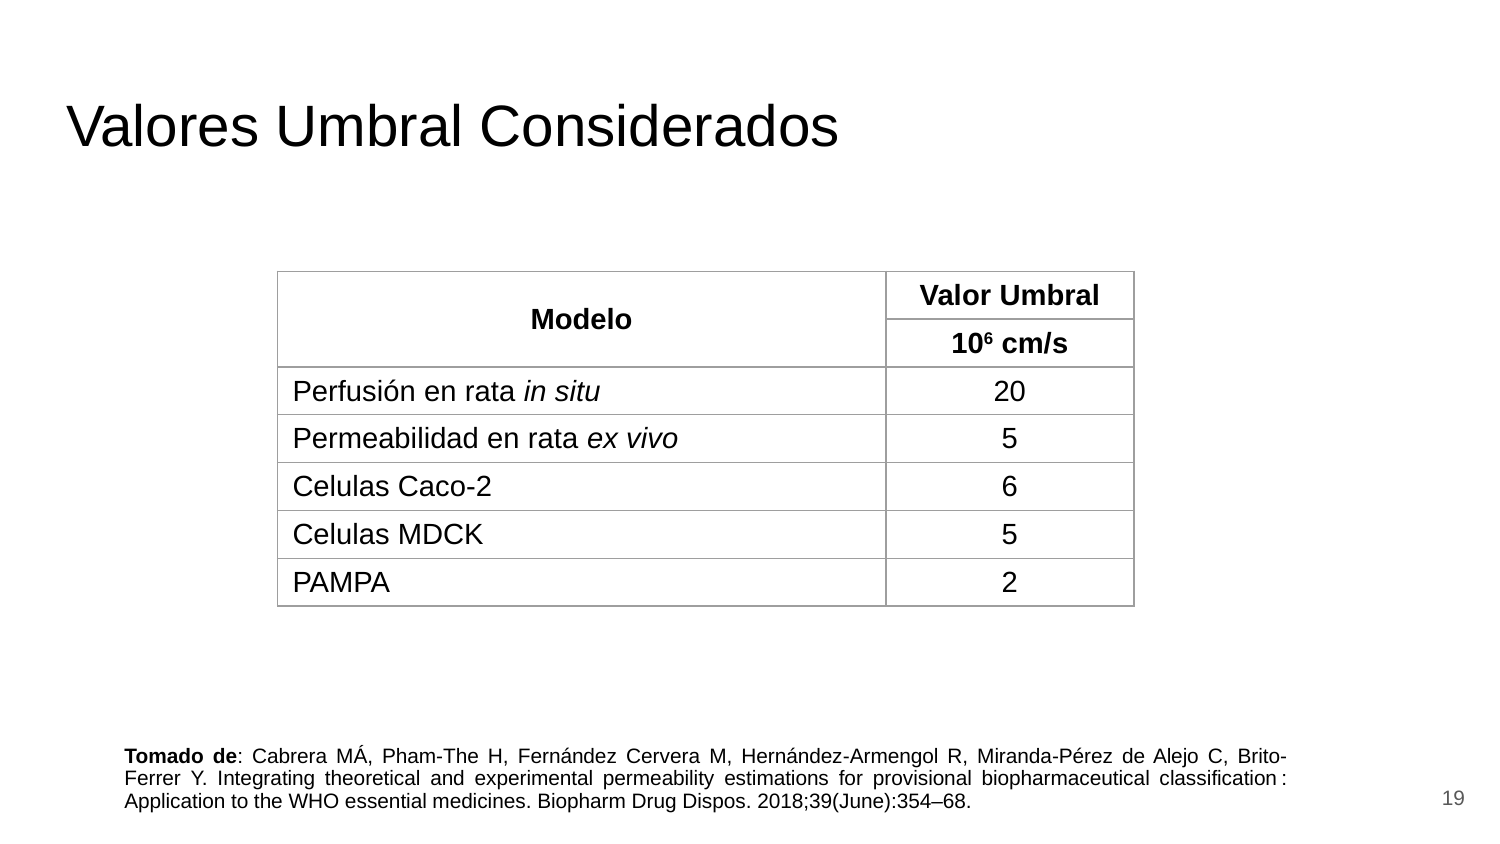

# Valores Umbral Considerados
| Modelo | Valor Umbral |
| --- | --- |
|  | 106 cm/s |
| Perfusión en rata in situ | 20 |
| Permeabilidad en rata ex vivo | 5 |
| Celulas Caco-2 | 6 |
| Celulas MDCK | 5 |
| PAMPA | 2 |
Tomado de: Cabrera MÁ, Pham-The H, Fernández Cervera M, Hernández-Armengol R, Miranda-Pérez de Alejo C, Brito-Ferrer Y. Integrating theoretical and experimental permeability estimations for provisional biopharmaceutical classification : Application to the WHO essential medicines. Biopharm Drug Dispos. 2018;39(June):354–68.
19